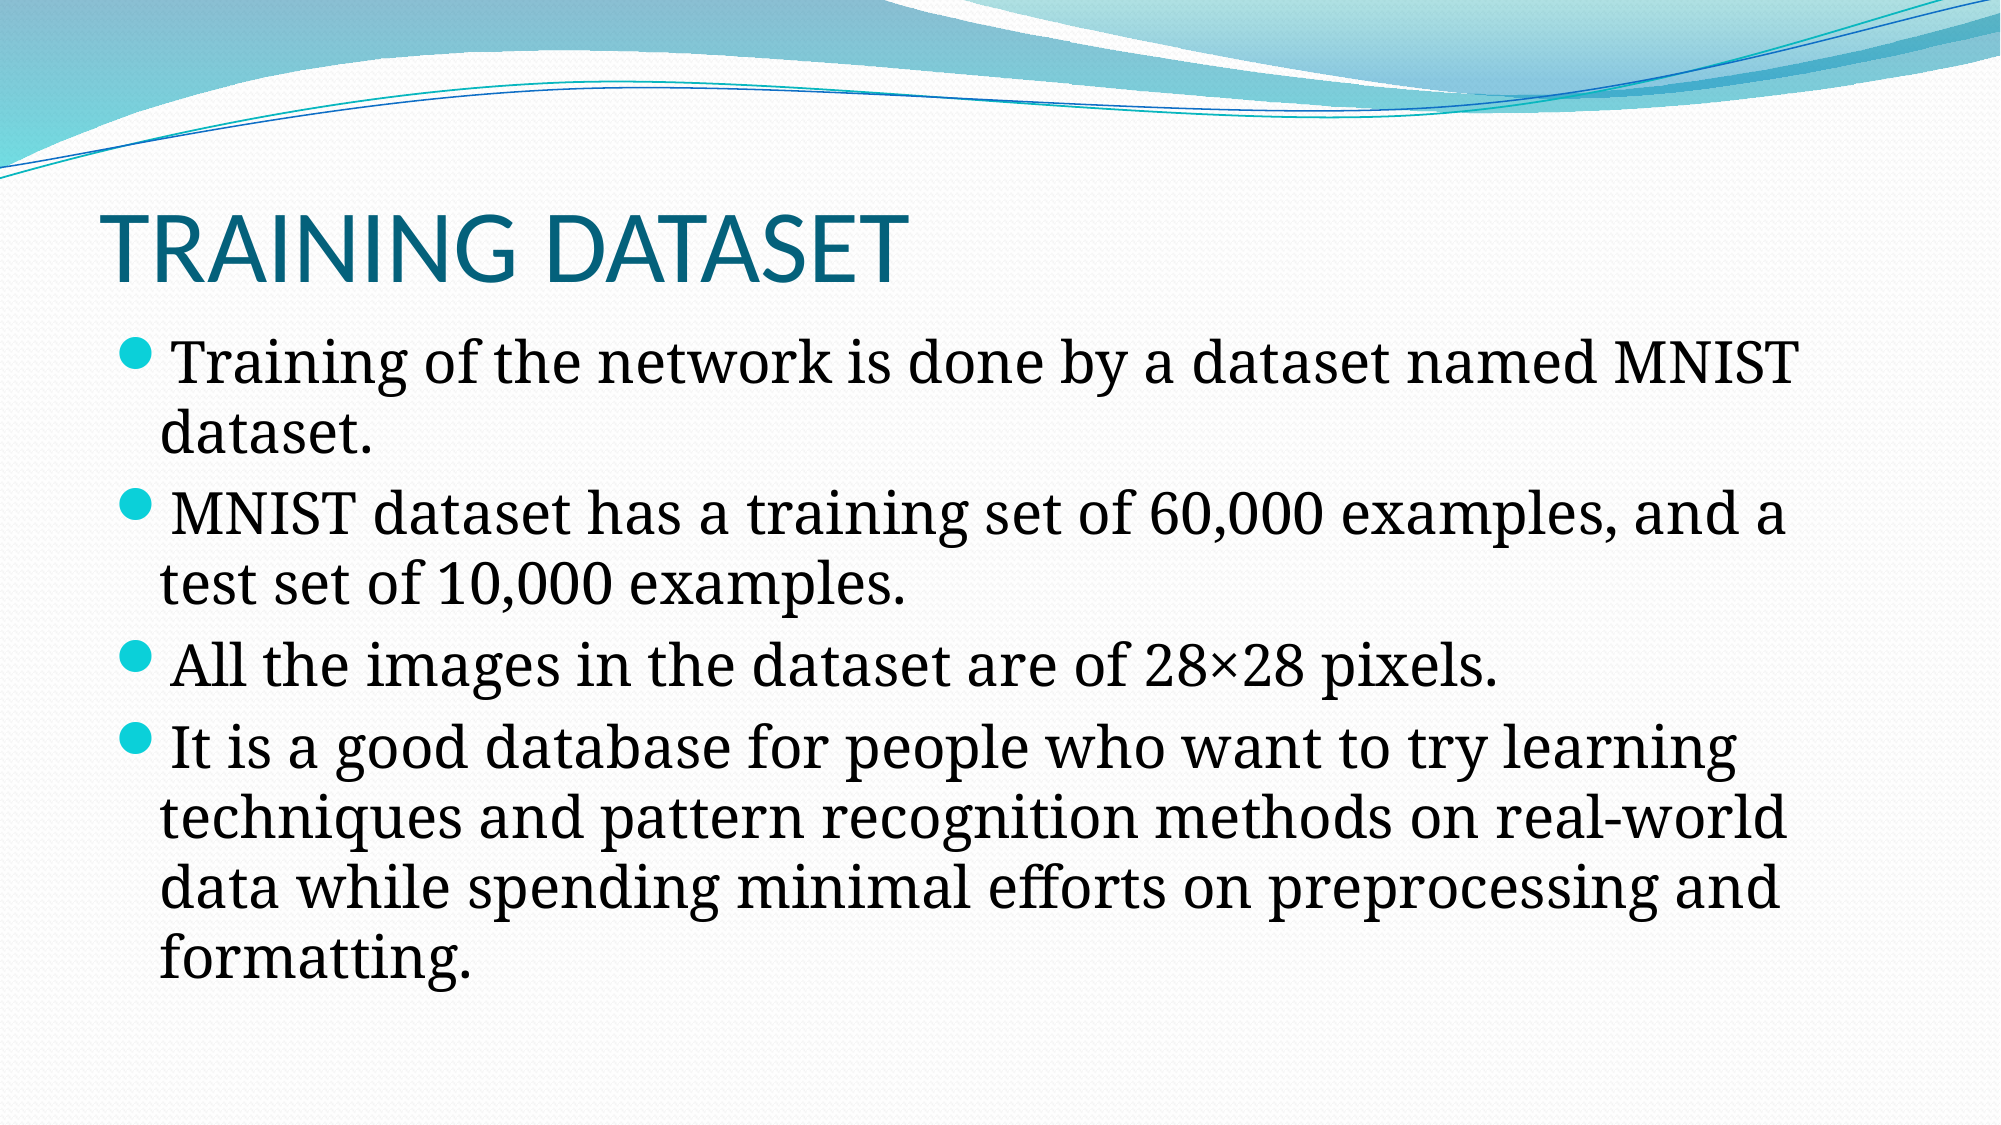

# TRAINING DATASET
Training of the network is done by a dataset named MNIST dataset.
MNIST dataset has a training set of 60,000 examples, and a test set of 10,000 examples.
All the images in the dataset are of 28×28 pixels.
It is a good database for people who want to try learning techniques and pattern recognition methods on real-world data while spending minimal efforts on preprocessing and formatting.